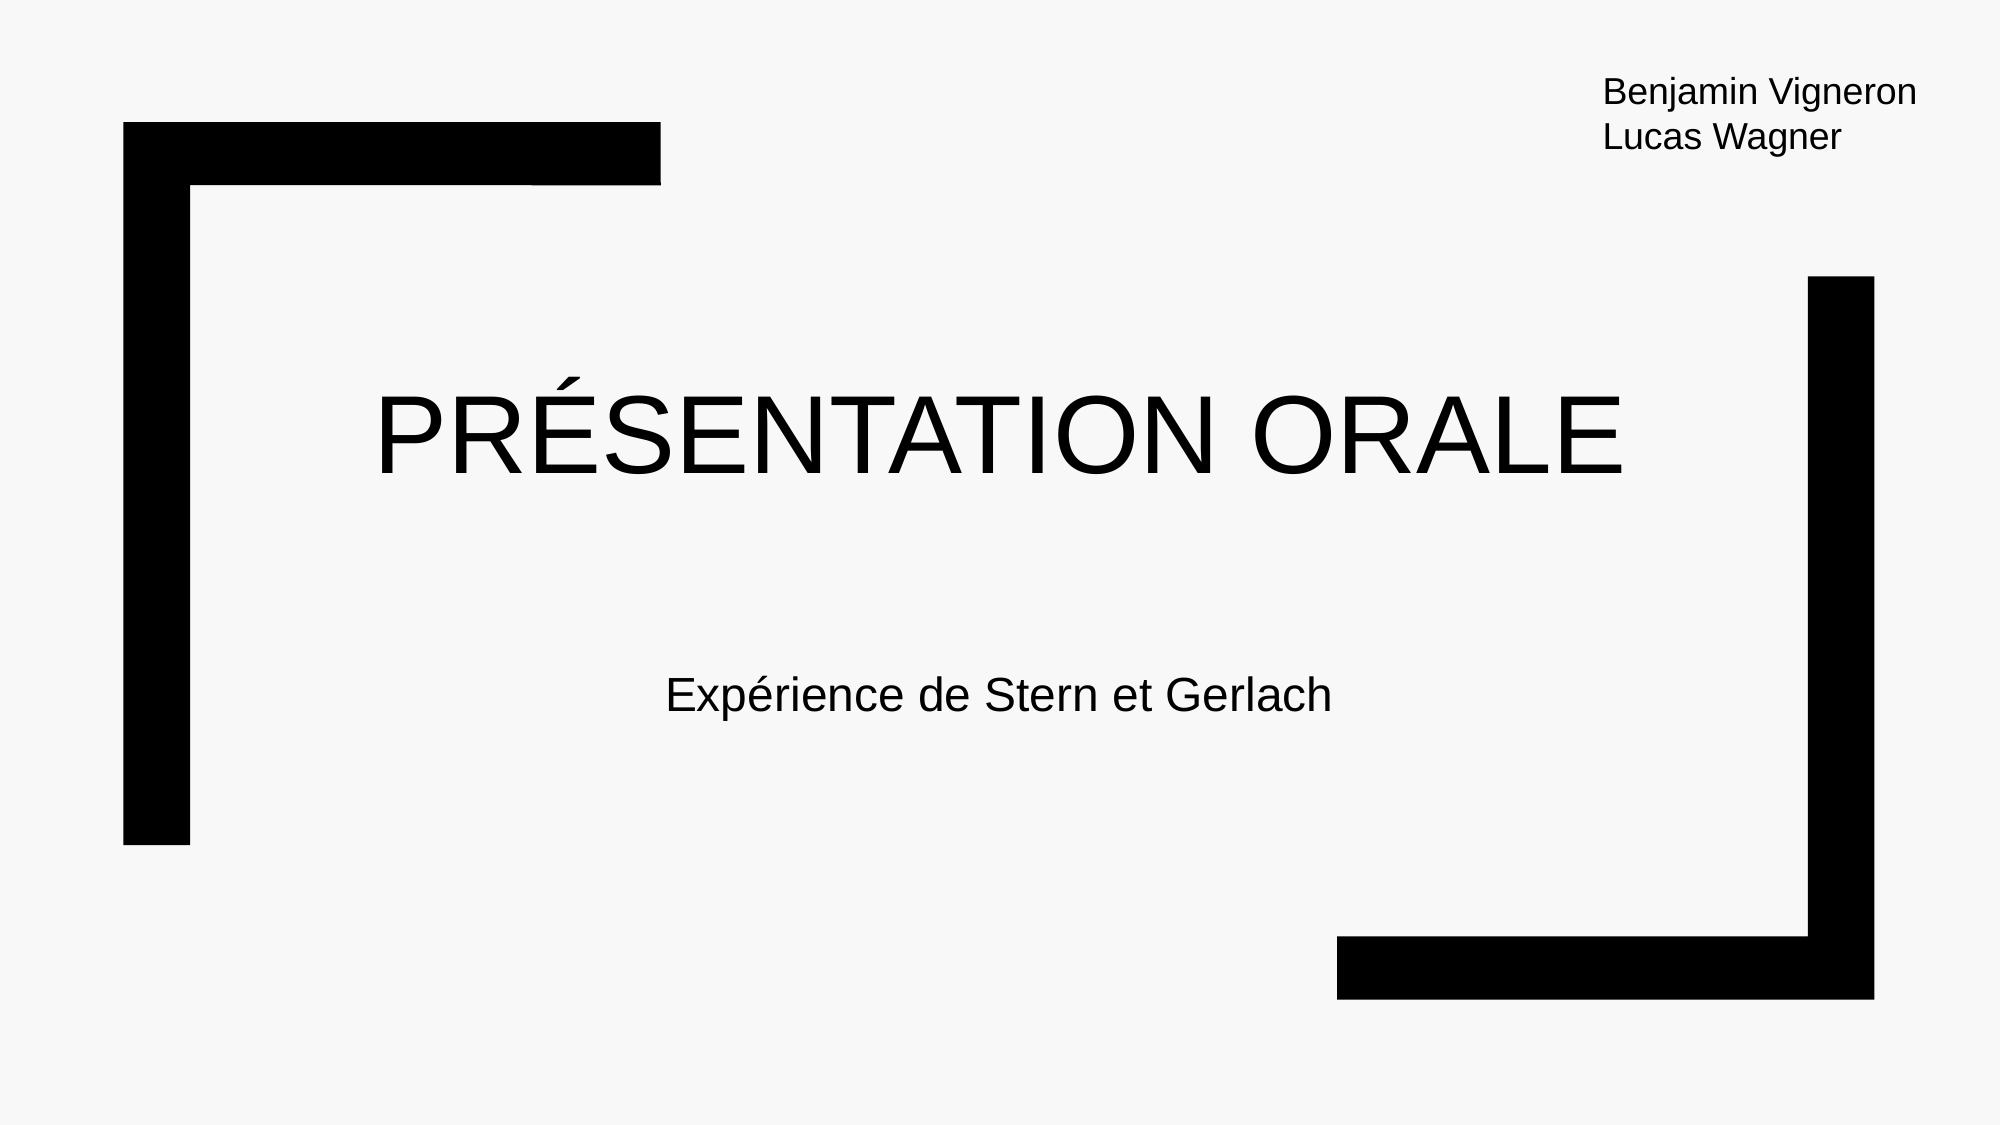

Benjamin Vigneron
Lucas Wagner
# Présentation orale
Expérience de Stern et Gerlach